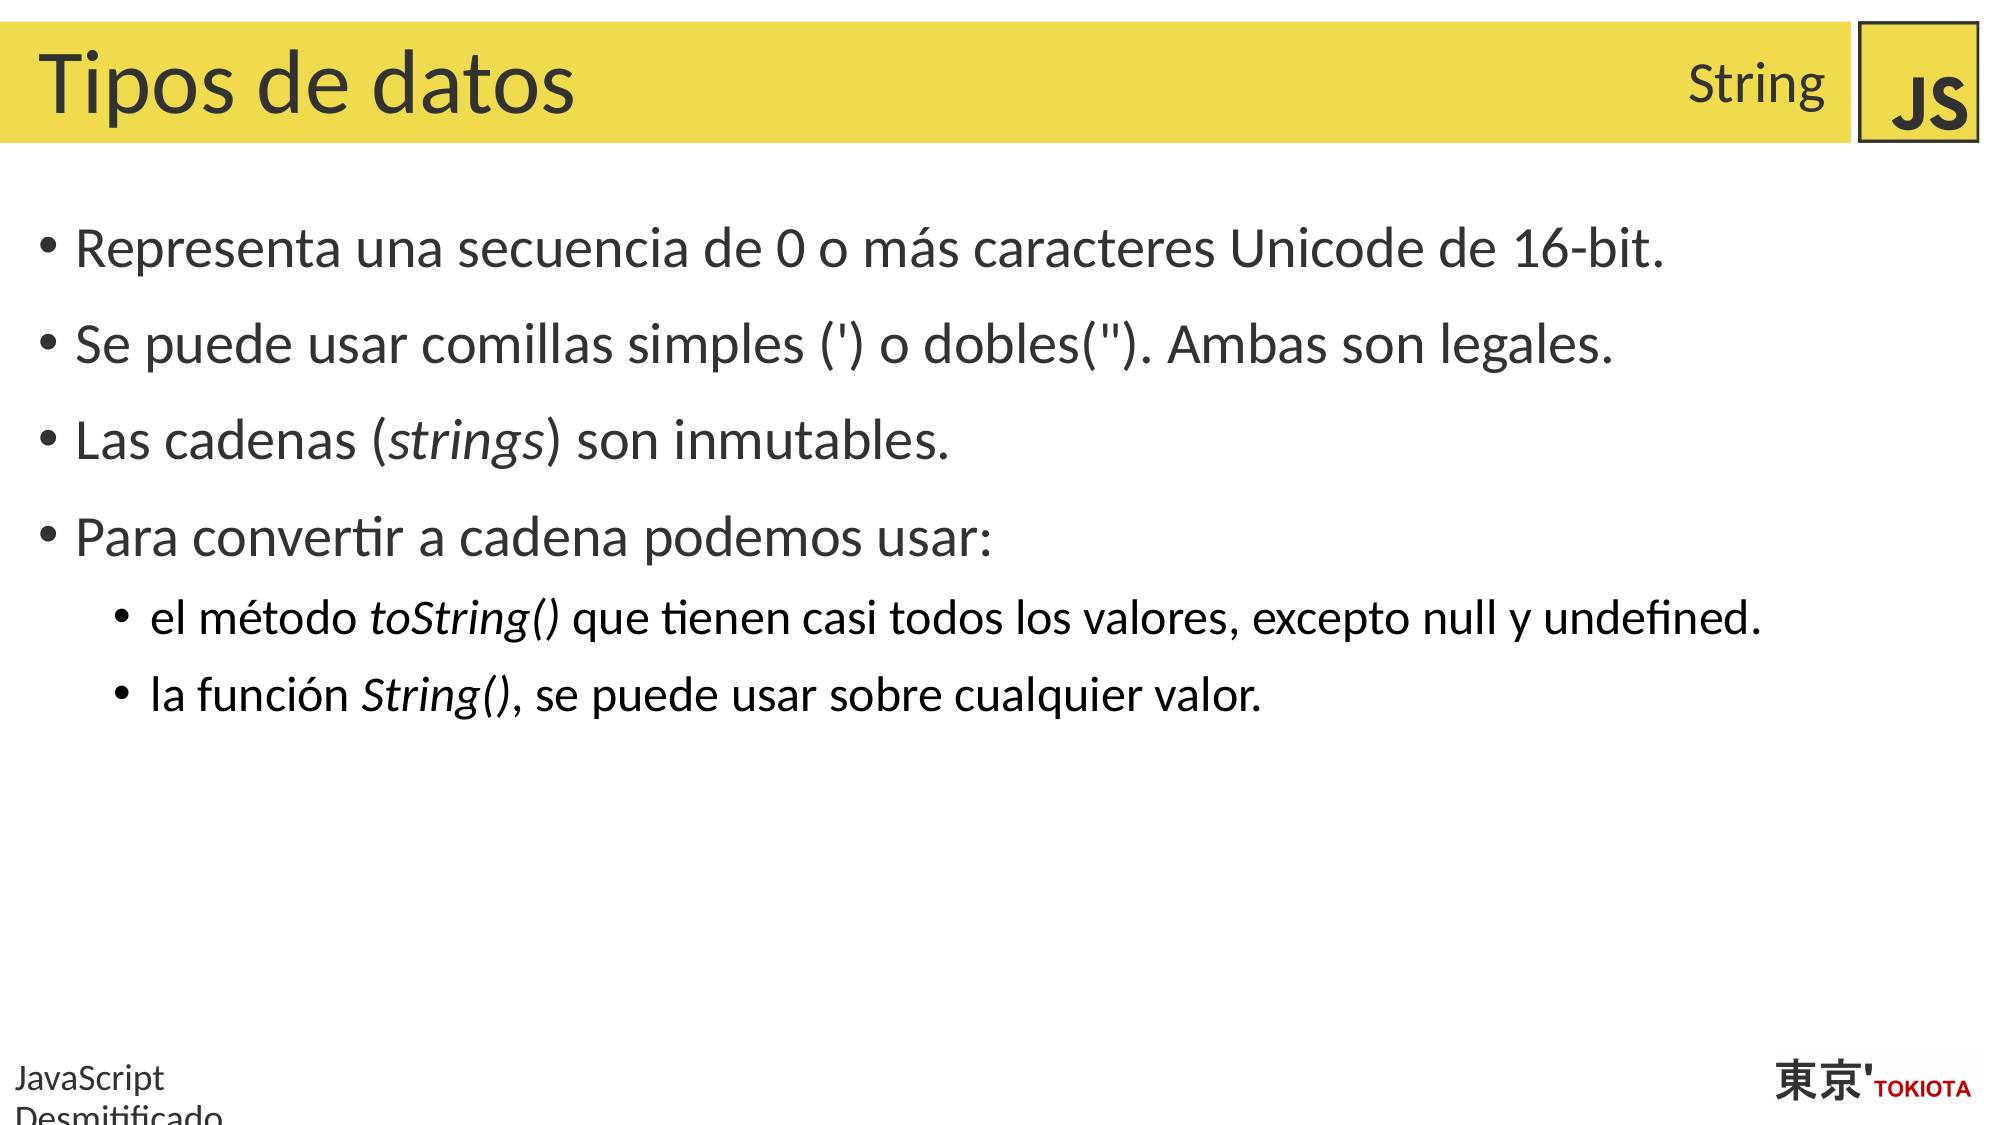

# Tipos de datos
String
Representa una secuencia de 0 o más caracteres Unicode de 16-bit.
Se puede usar comillas simples (') o dobles("). Ambas son legales.
Las cadenas (strings) son inmutables.
Para convertir a cadena podemos usar:
el método toString() que tienen casi todos los valores, excepto null y undefined.
la función String(), se puede usar sobre cualquier valor.